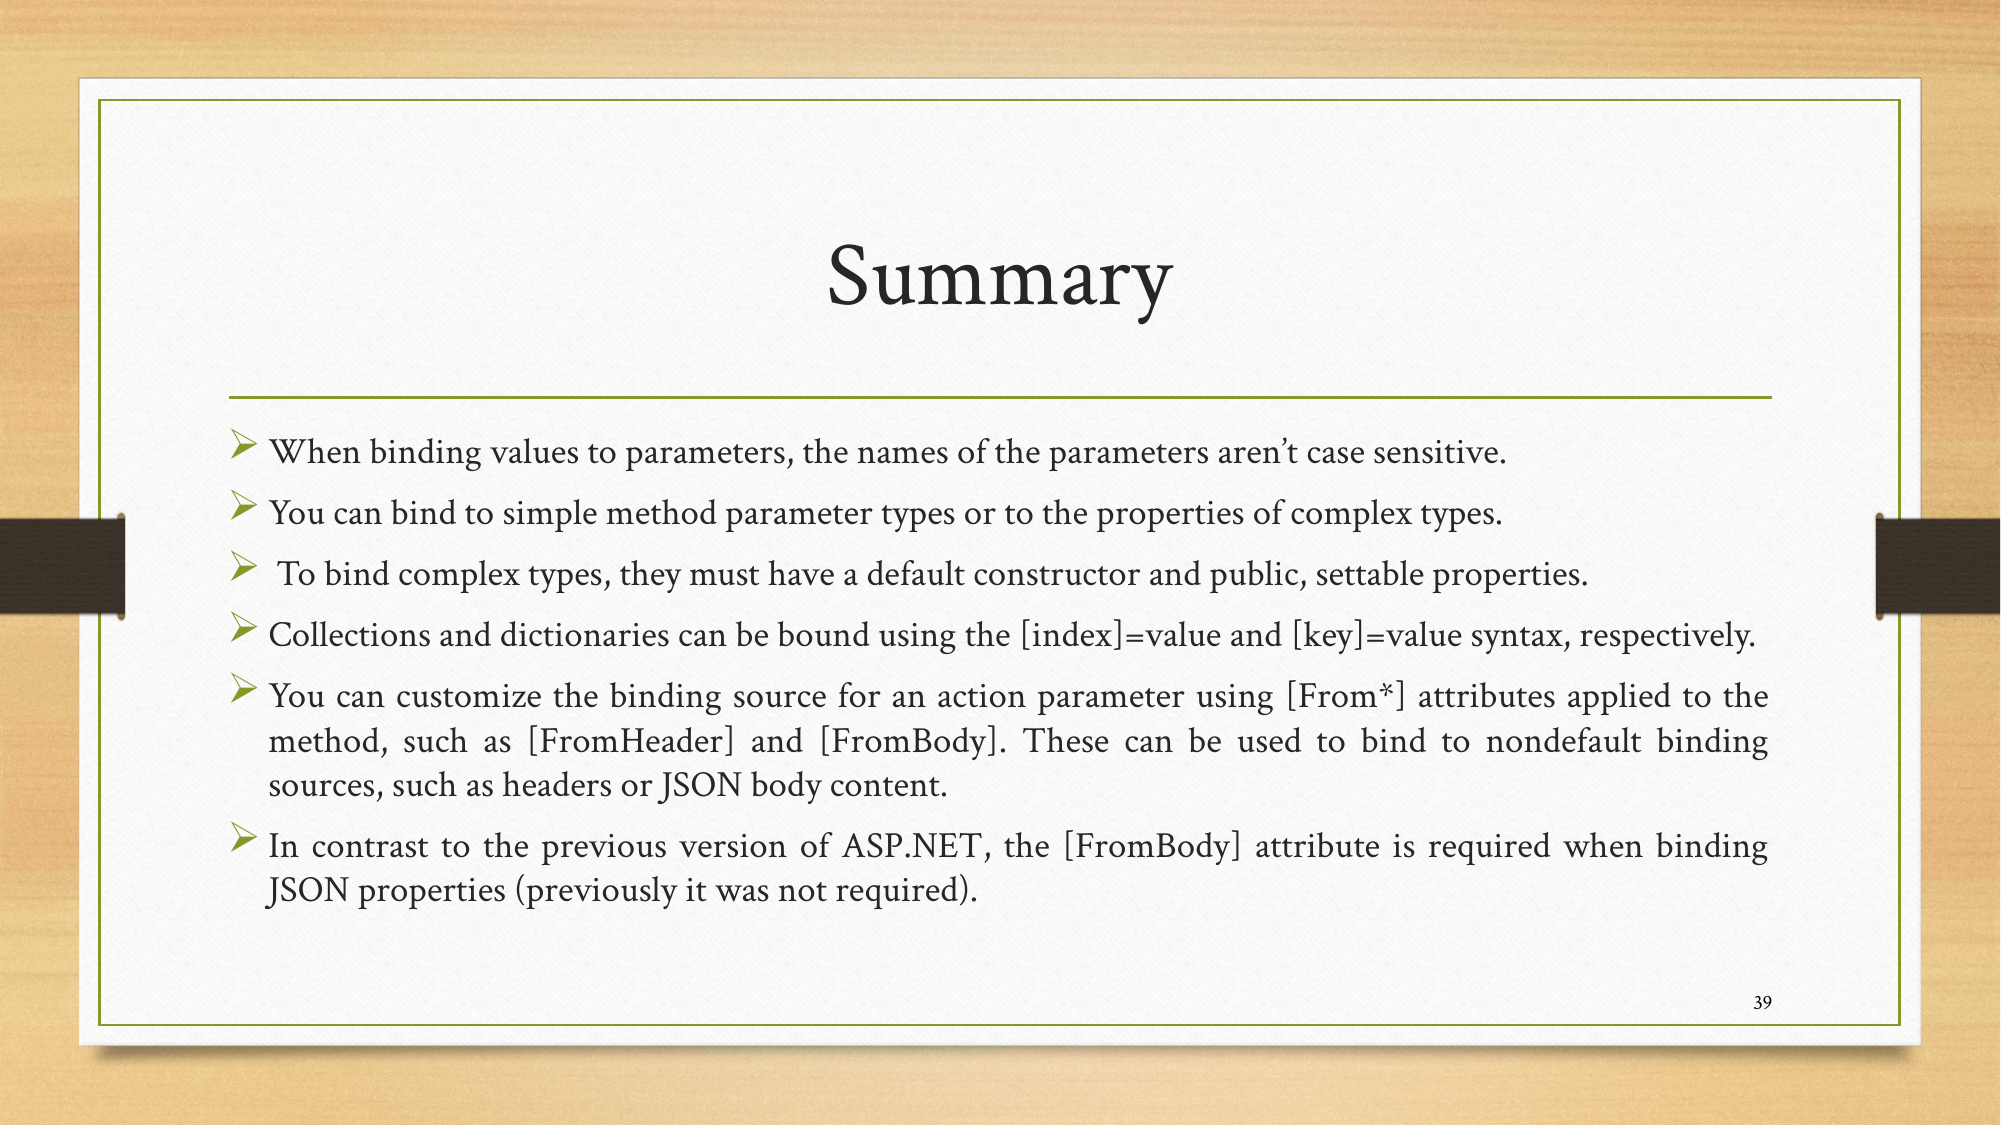

# Summary
When binding values to parameters, the names of the parameters aren’t case sensitive.
You can bind to simple method parameter types or to the properties of complex types.
 To bind complex types, they must have a default constructor and public, settable properties.
Collections and dictionaries can be bound using the [index]=value and [key]=value syntax, respectively.
You can customize the binding source for an action parameter using [From*] attributes applied to the method, such as [FromHeader] and [FromBody]. These can be used to bind to nondefault binding sources, such as headers or JSON body content.
In contrast to the previous version of ASP.NET, the [FromBody] attribute is required when binding JSON properties (previously it was not required).

39